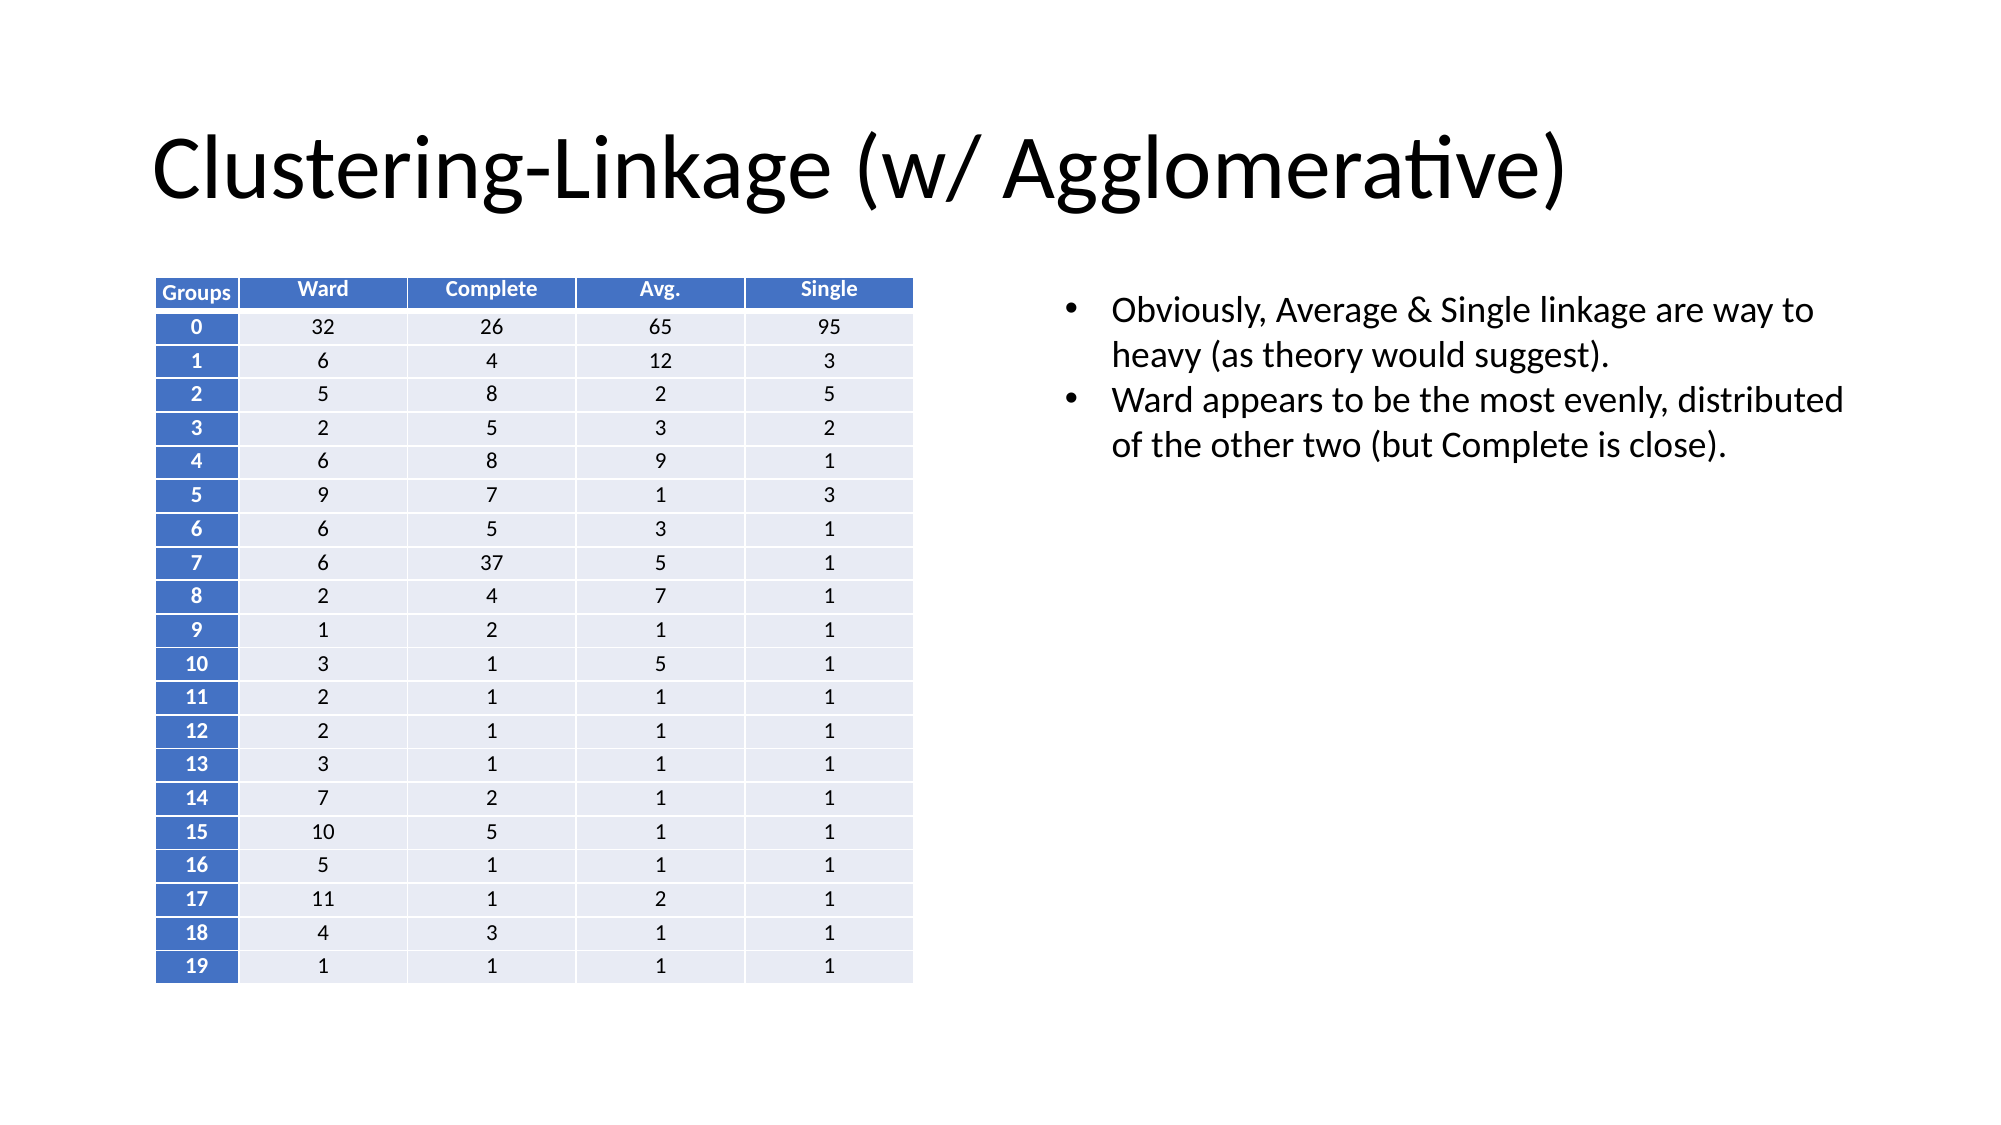

# Clustering-Linkage (w/ Agglomerative)
| Groups | Ward | Complete | Avg. | Single |
| --- | --- | --- | --- | --- |
| 0 | 32 | 26 | 65 | 95 |
| 1 | 6 | 4 | 12 | 3 |
| 2 | 5 | 8 | 2 | 5 |
| 3 | 2 | 5 | 3 | 2 |
| 4 | 6 | 8 | 9 | 1 |
| 5 | 9 | 7 | 1 | 3 |
| 6 | 6 | 5 | 3 | 1 |
| 7 | 6 | 37 | 5 | 1 |
| 8 | 2 | 4 | 7 | 1 |
| 9 | 1 | 2 | 1 | 1 |
| 10 | 3 | 1 | 5 | 1 |
| 11 | 2 | 1 | 1 | 1 |
| 12 | 2 | 1 | 1 | 1 |
| 13 | 3 | 1 | 1 | 1 |
| 14 | 7 | 2 | 1 | 1 |
| 15 | 10 | 5 | 1 | 1 |
| 16 | 5 | 1 | 1 | 1 |
| 17 | 11 | 1 | 2 | 1 |
| 18 | 4 | 3 | 1 | 1 |
| 19 | 1 | 1 | 1 | 1 |
Obviously, Average & Single linkage are way to heavy (as theory would suggest).
Ward appears to be the most evenly, distributed of the other two (but Complete is close).